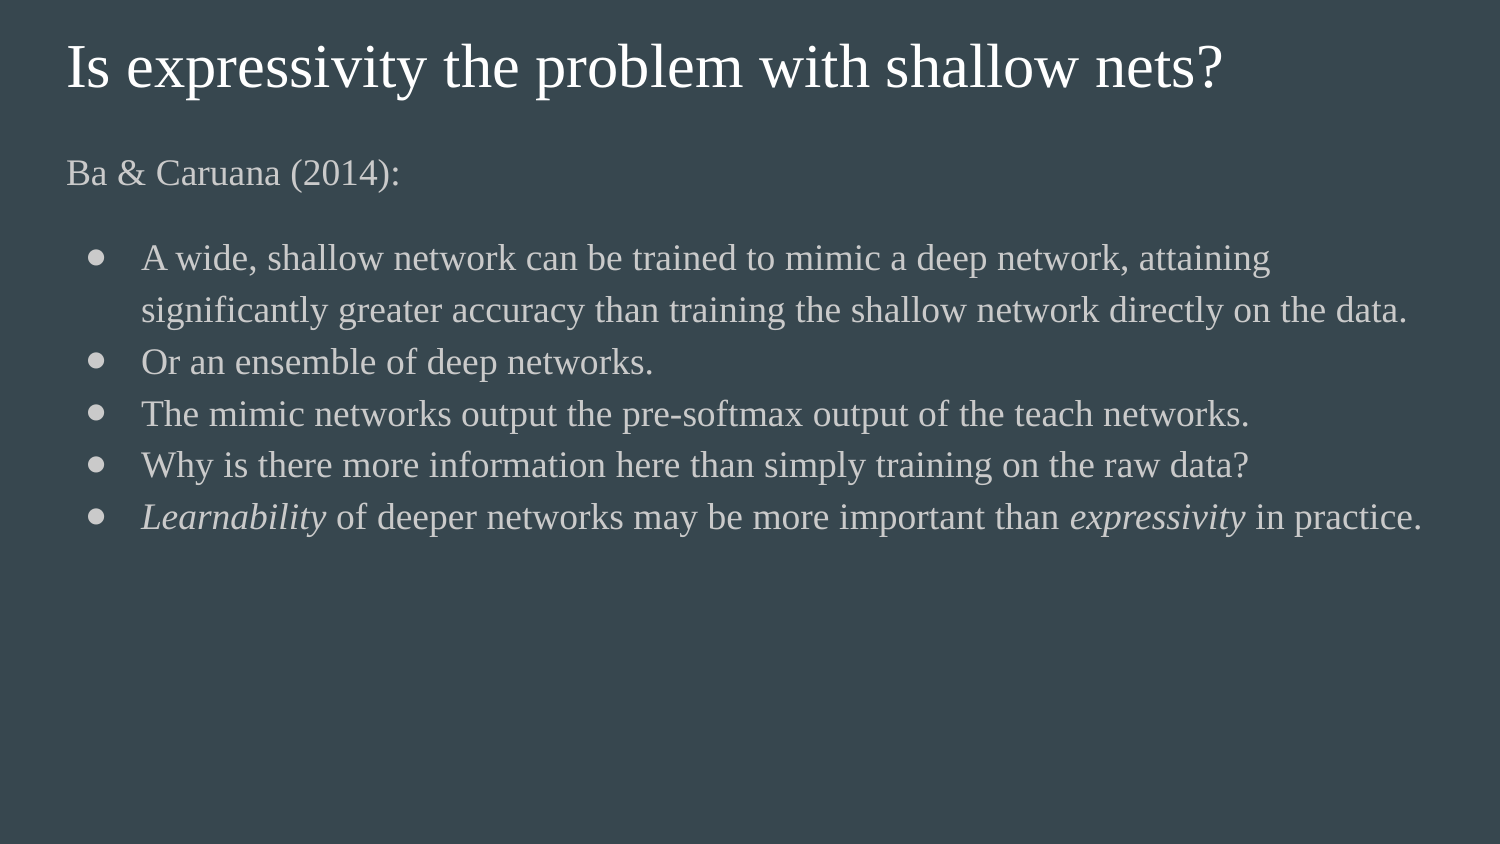

# Is expressivity the problem with shallow nets?
Ba & Caruana (2014):
A wide, shallow network can be trained to mimic a deep network, attaining significantly greater accuracy than training the shallow network directly on the data.
Or an ensemble of deep networks.
The mimic networks output the pre-softmax output of the teach networks.
Why is there more information here than simply training on the raw data?
Learnability of deeper networks may be more important than expressivity in practice.